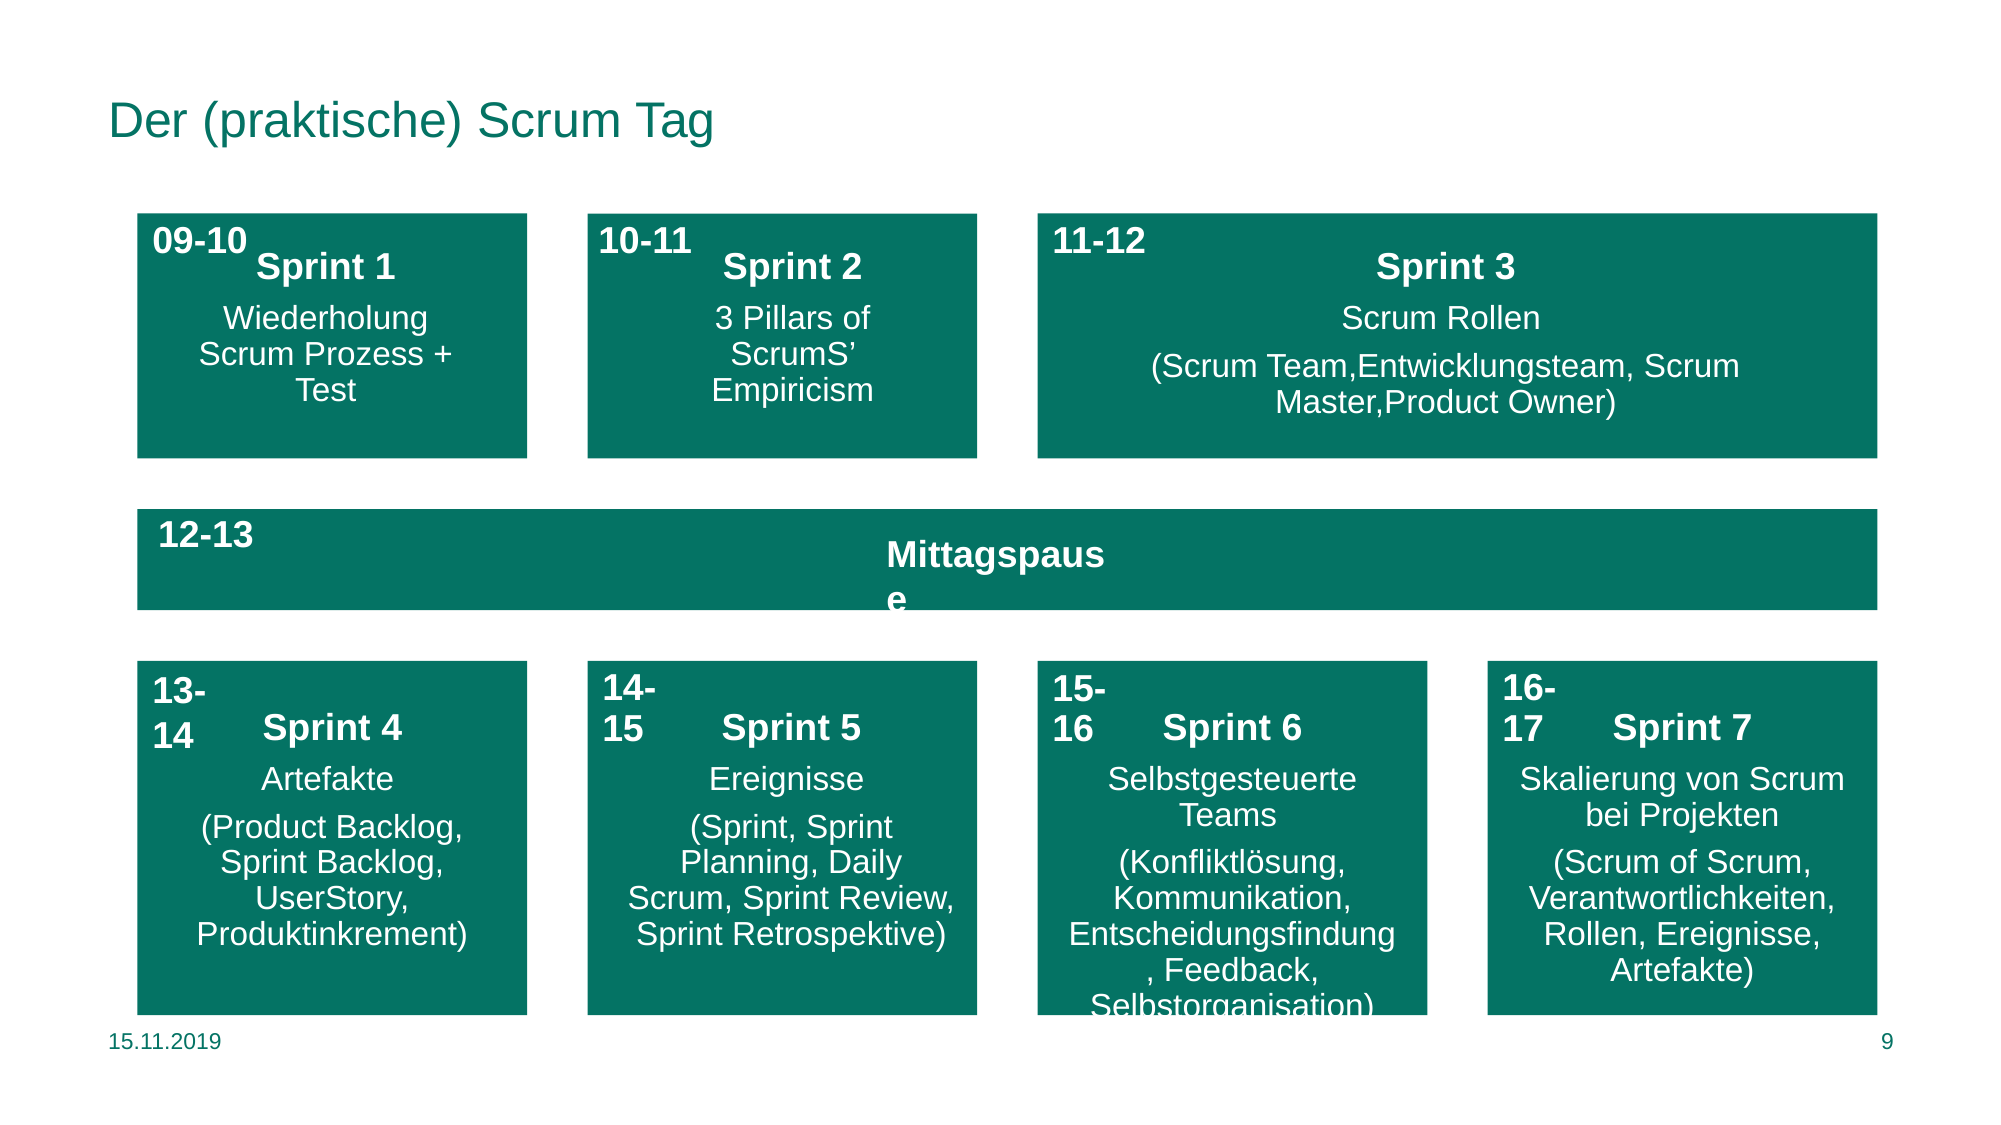

# Der (praktische) Scrum Tag

09-10
10-11

11-12

Sprint 1
Wiederholung Scrum Prozess + Test
Sprint 2
3 Pillars of ScrumS’ Empiricism
Sprint 3
Scrum Rollen
(Scrum Team,Entwicklungsteam, Scrum Master,Product Owner)

12-13

Mittagspause
13-14

14-15

16-17

15-16
Sprint 4
Artefakte
(Product Backlog, Sprint Backlog, UserStory, Produktinkrement)
Sprint 5
Ereignisse
(Sprint, Sprint Planning, Daily Scrum, Sprint Review, Sprint Retrospektive)
Sprint 6
Selbstgesteuerte Teams
(Konfliktlösung, Kommunikation, Entscheidungsfindung, Feedback, Selbstorganisation)
Sprint 7
Skalierung von Scrum bei Projekten
(Scrum of Scrum, Verantwortlichkeiten, Rollen, Ereignisse, Artefakte)
15.11.2019
9